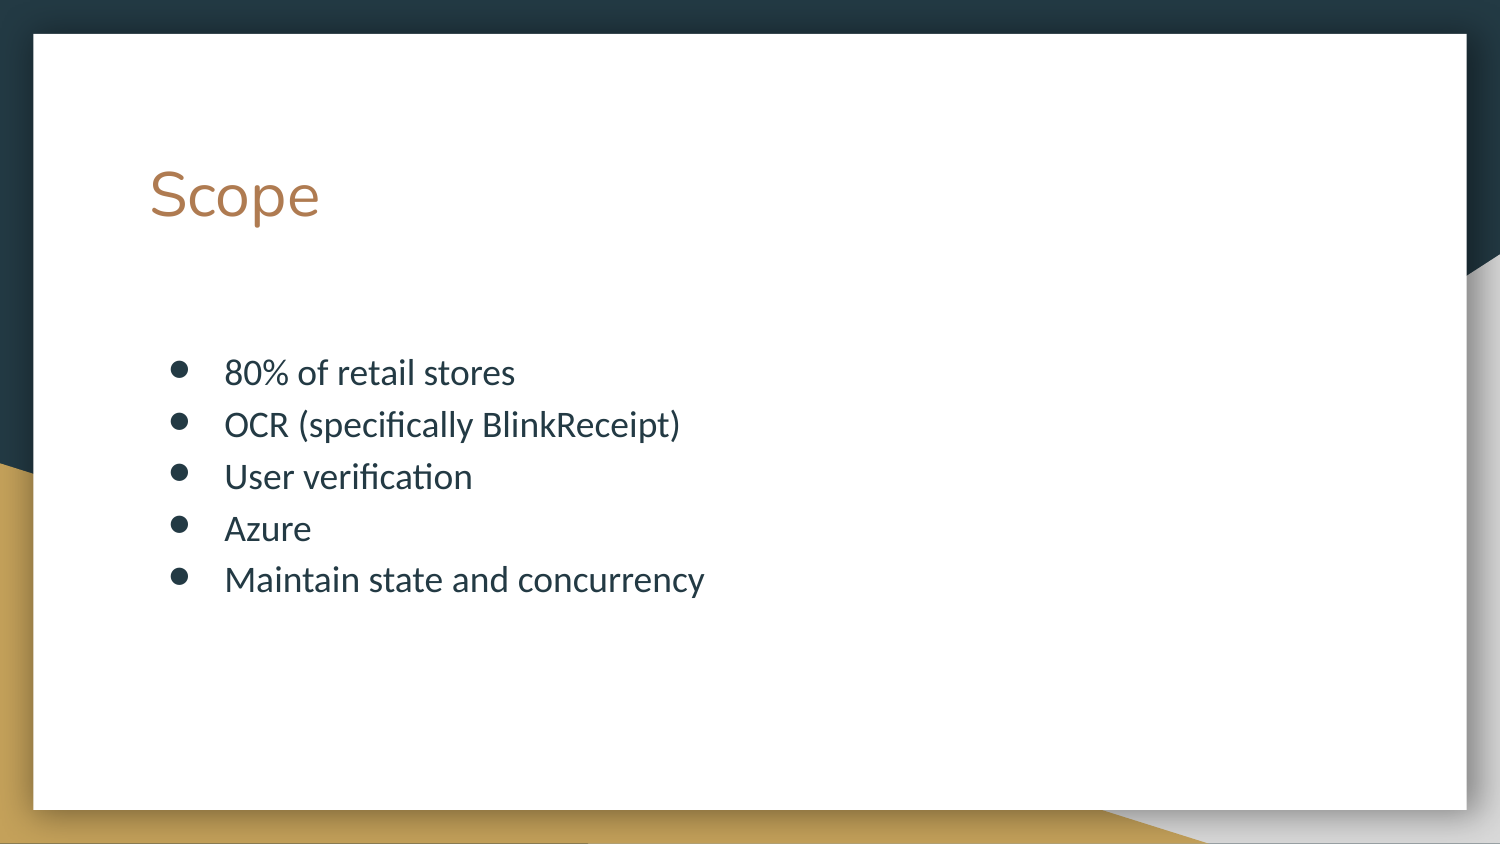

# Scope
80% of retail stores
OCR (specifically BlinkReceipt)
User verification
Azure
Maintain state and concurrency